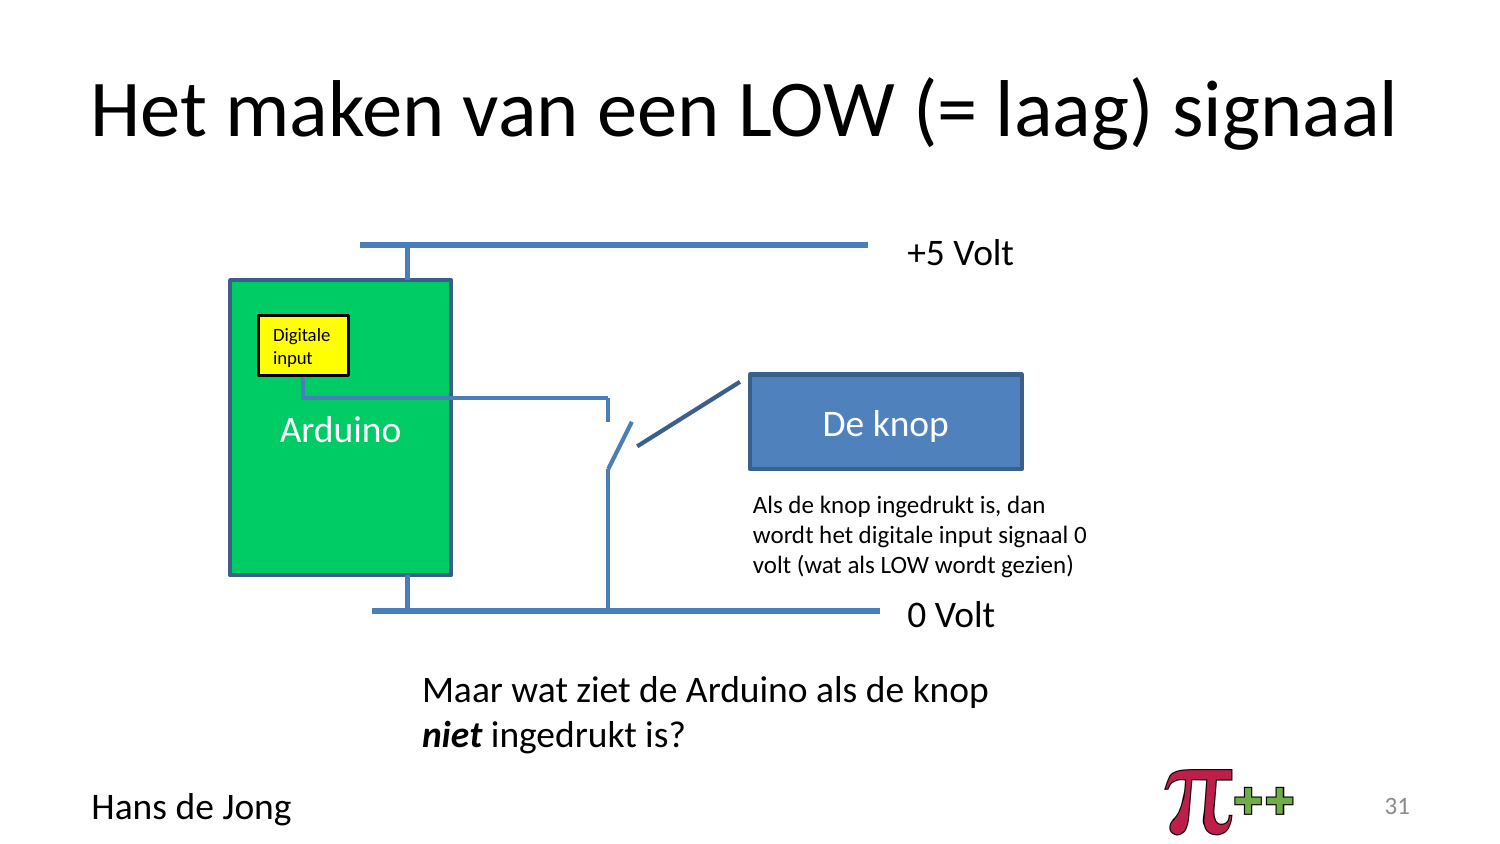

# Het maken van een LOW (= laag) signaal
+5 Volt
Arduino
Digitale input
De knop
Als de knop ingedrukt is, dan wordt het digitale input signaal 0 volt (wat als LOW wordt gezien)
0 Volt
Maar wat ziet de Arduino als de knop niet ingedrukt is?
31